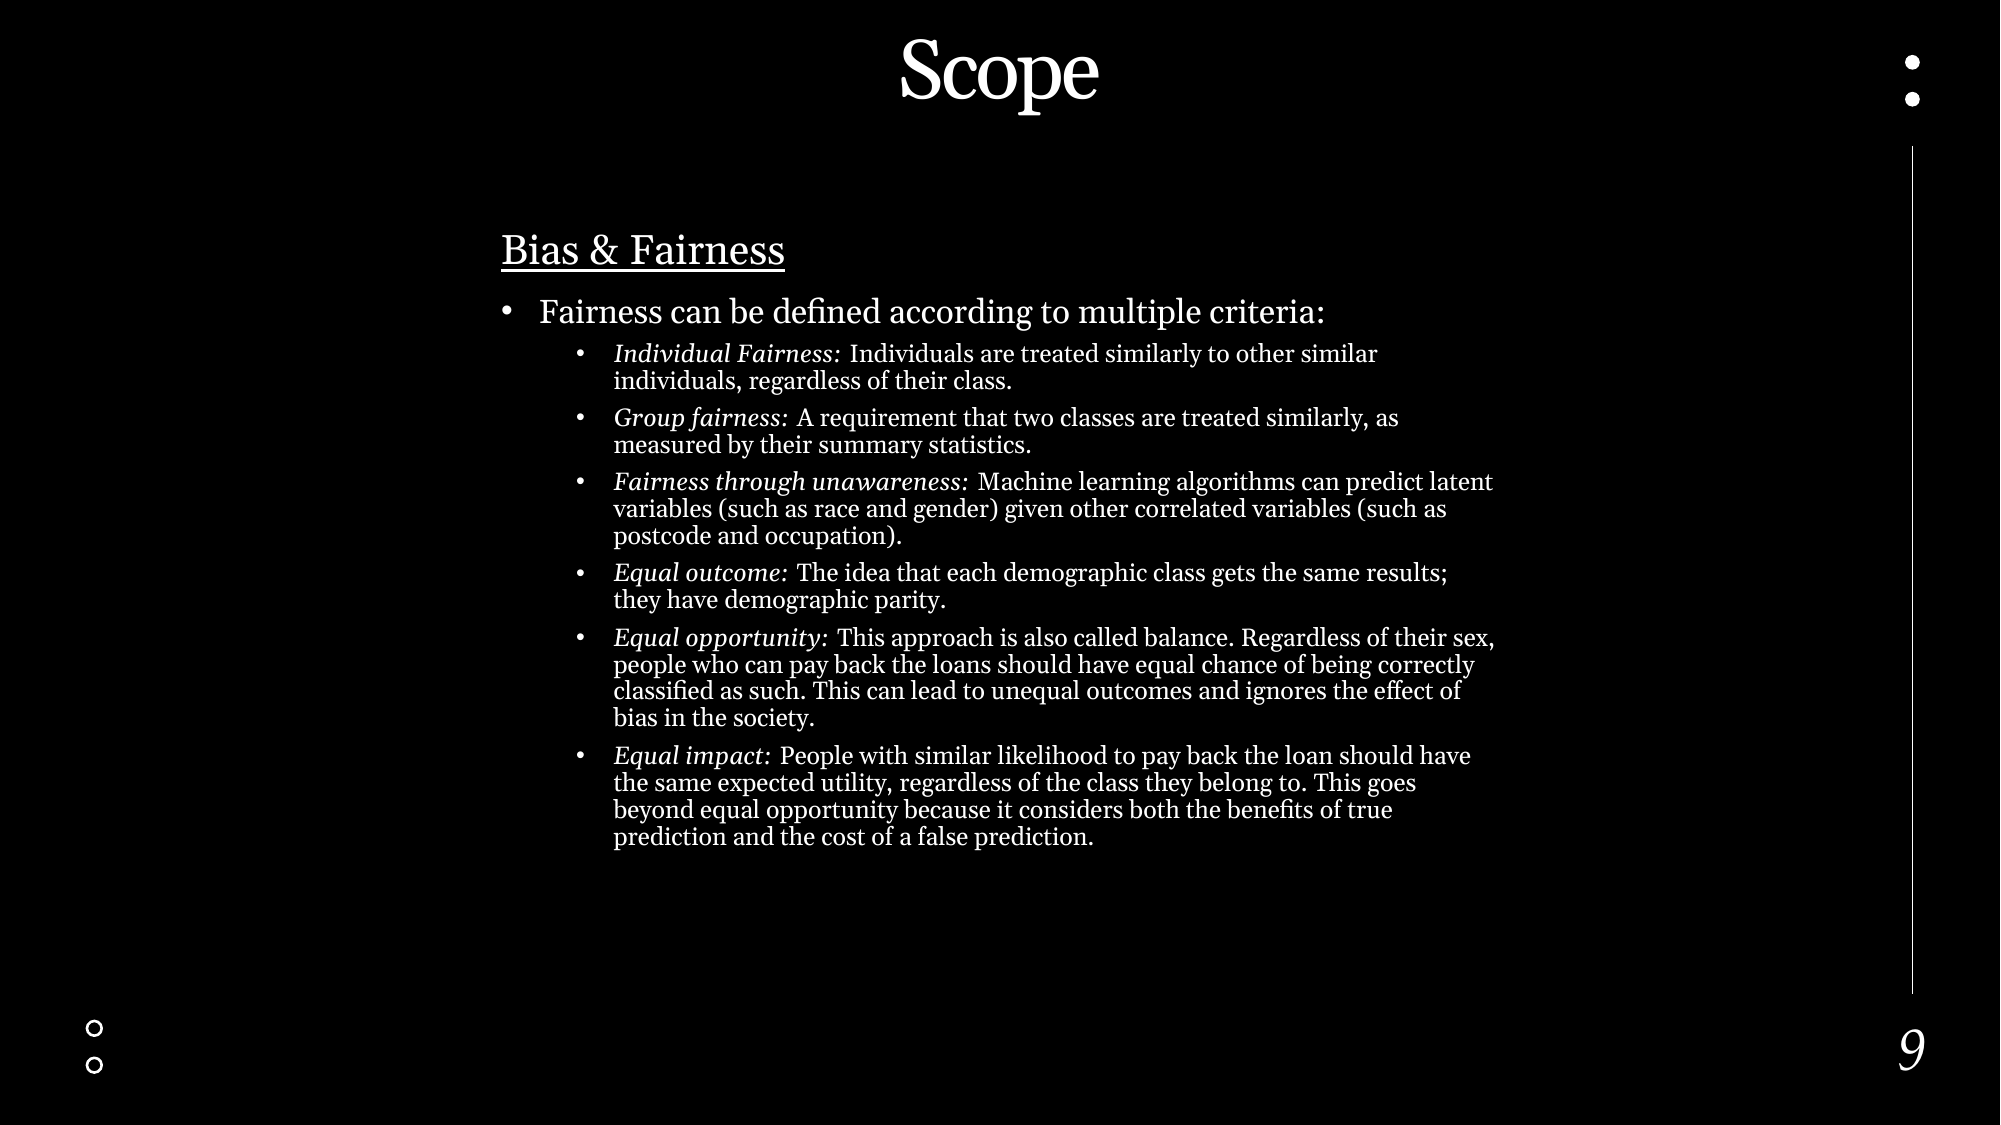

# Scope
Bias & Fairness
Fairness can be defined according to multiple criteria:
Individual Fairness: Individuals are treated similarly to other similar individuals, regardless of their class.
Group fairness: A requirement that two classes are treated similarly, as measured by their summary statistics.
Fairness through unawareness: Machine learning algorithms can predict latent variables (such as race and gender) given other correlated variables (such as postcode and occupation).
Equal outcome: The idea that each demographic class gets the same results; they have demographic parity.
Equal opportunity: This approach is also called balance. Regardless of their sex, people who can pay back the loans should have equal chance of being correctly classified as such. This can lead to unequal outcomes and ignores the effect of bias in the society.
Equal impact: People with similar likelihood to pay back the loan should have the same expected utility, regardless of the class they belong to. This goes beyond equal opportunity because it considers both the benefits of true prediction and the cost of a false prediction.
9